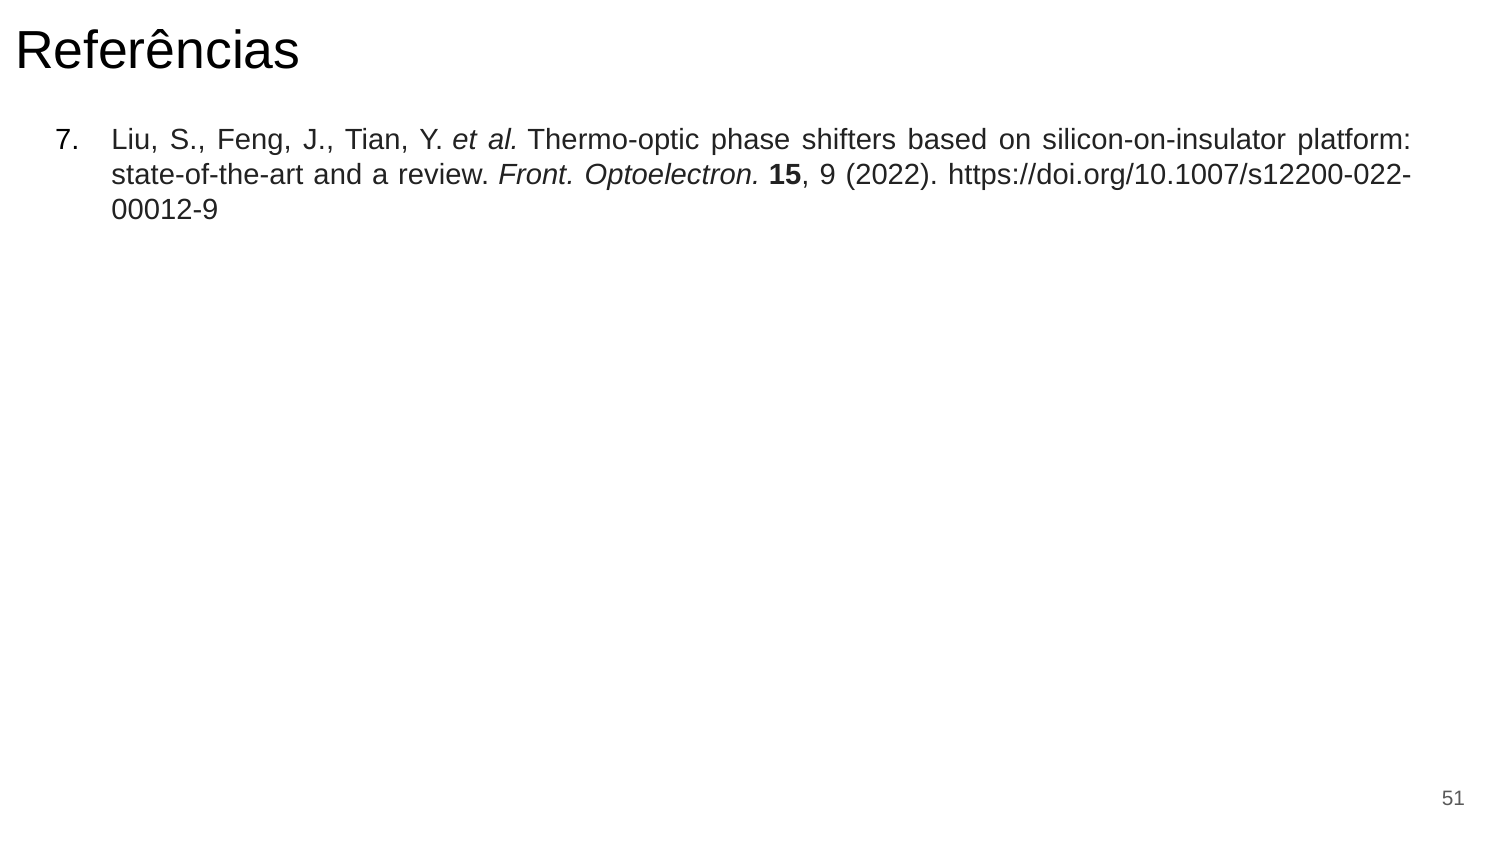

Referências
Liu, S., Feng, J., Tian, Y. et al. Thermo-optic phase shifters based on silicon-on-insulator platform: state-of-the-art and a review. Front. Optoelectron. 15, 9 (2022). https://doi.org/10.1007/s12200-022-00012-9
51